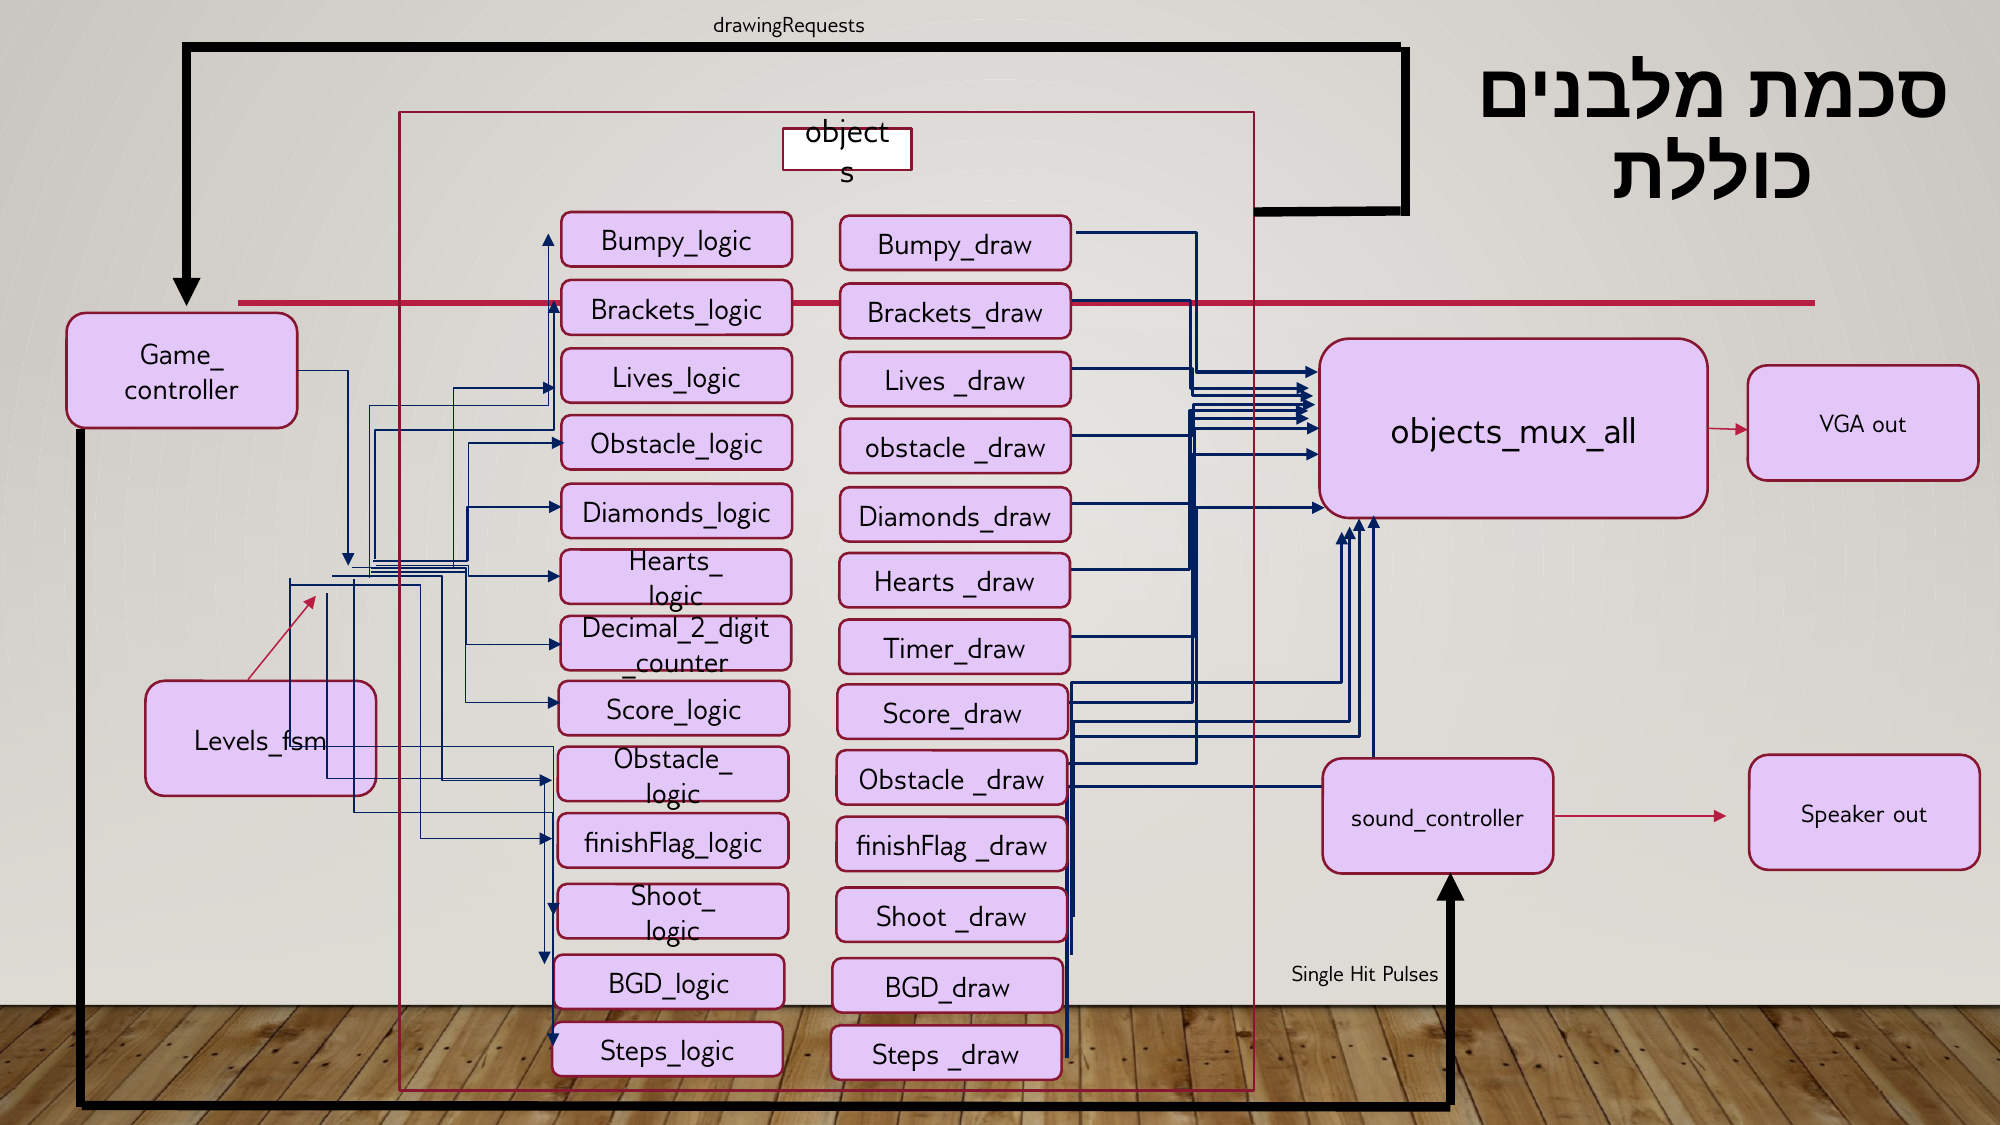

drawingRequests
# סכמת מלבנים כוללת

objects
Bumpy_logic
Bumpy_draw
Brackets_logic
Brackets_draw
Game_
controller
objects_mux_all
Lives_logic
Lives _draw
VGA out
Obstacle_logic
obstacle _draw
Diamonds_logic
Diamonds_draw
Hearts_
logic
Hearts _draw
Decimal_2_digit_counter
Timer_draw
Levels_fsm
Score_logic
Score_draw
Obstacle_
logic
Obstacle _draw
Speaker out
sound_controller
finishFlag_logic
finishFlag _draw
Shoot_
logic
Shoot _draw
Single Hit Pulses
BGD_logic
BGD_draw
Steps_logic
Steps _draw